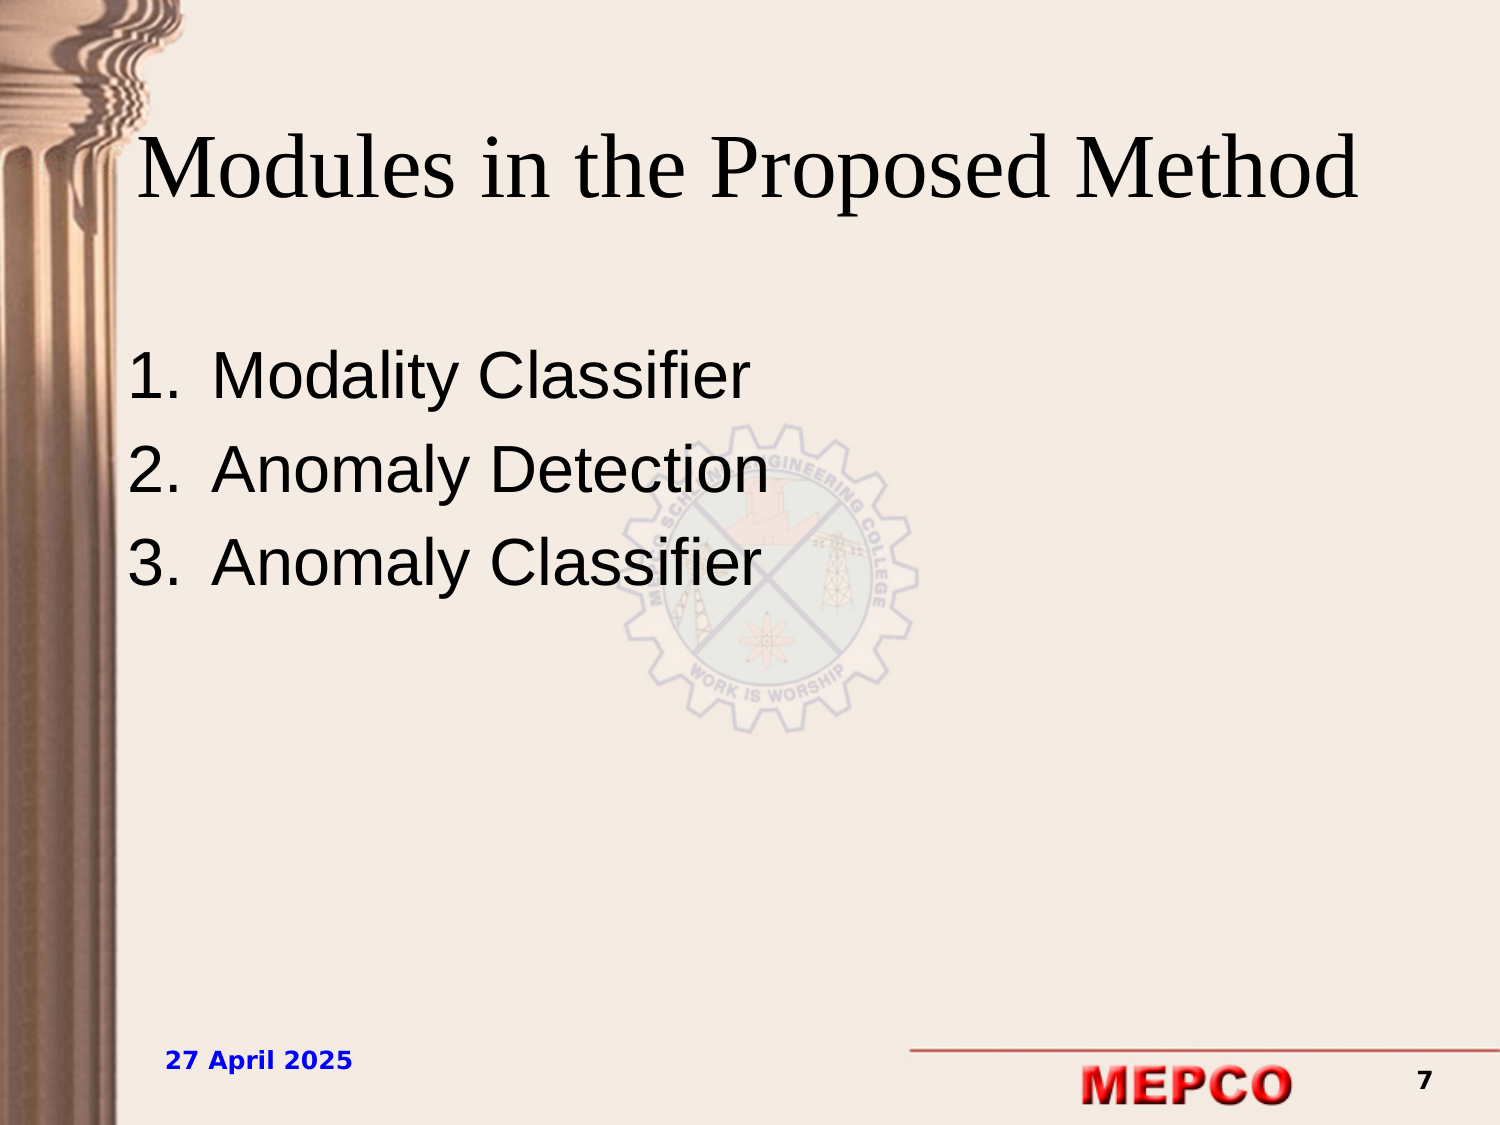

# Modules in the Proposed Method
Modality Classifier
Anomaly Detection
Anomaly Classifier